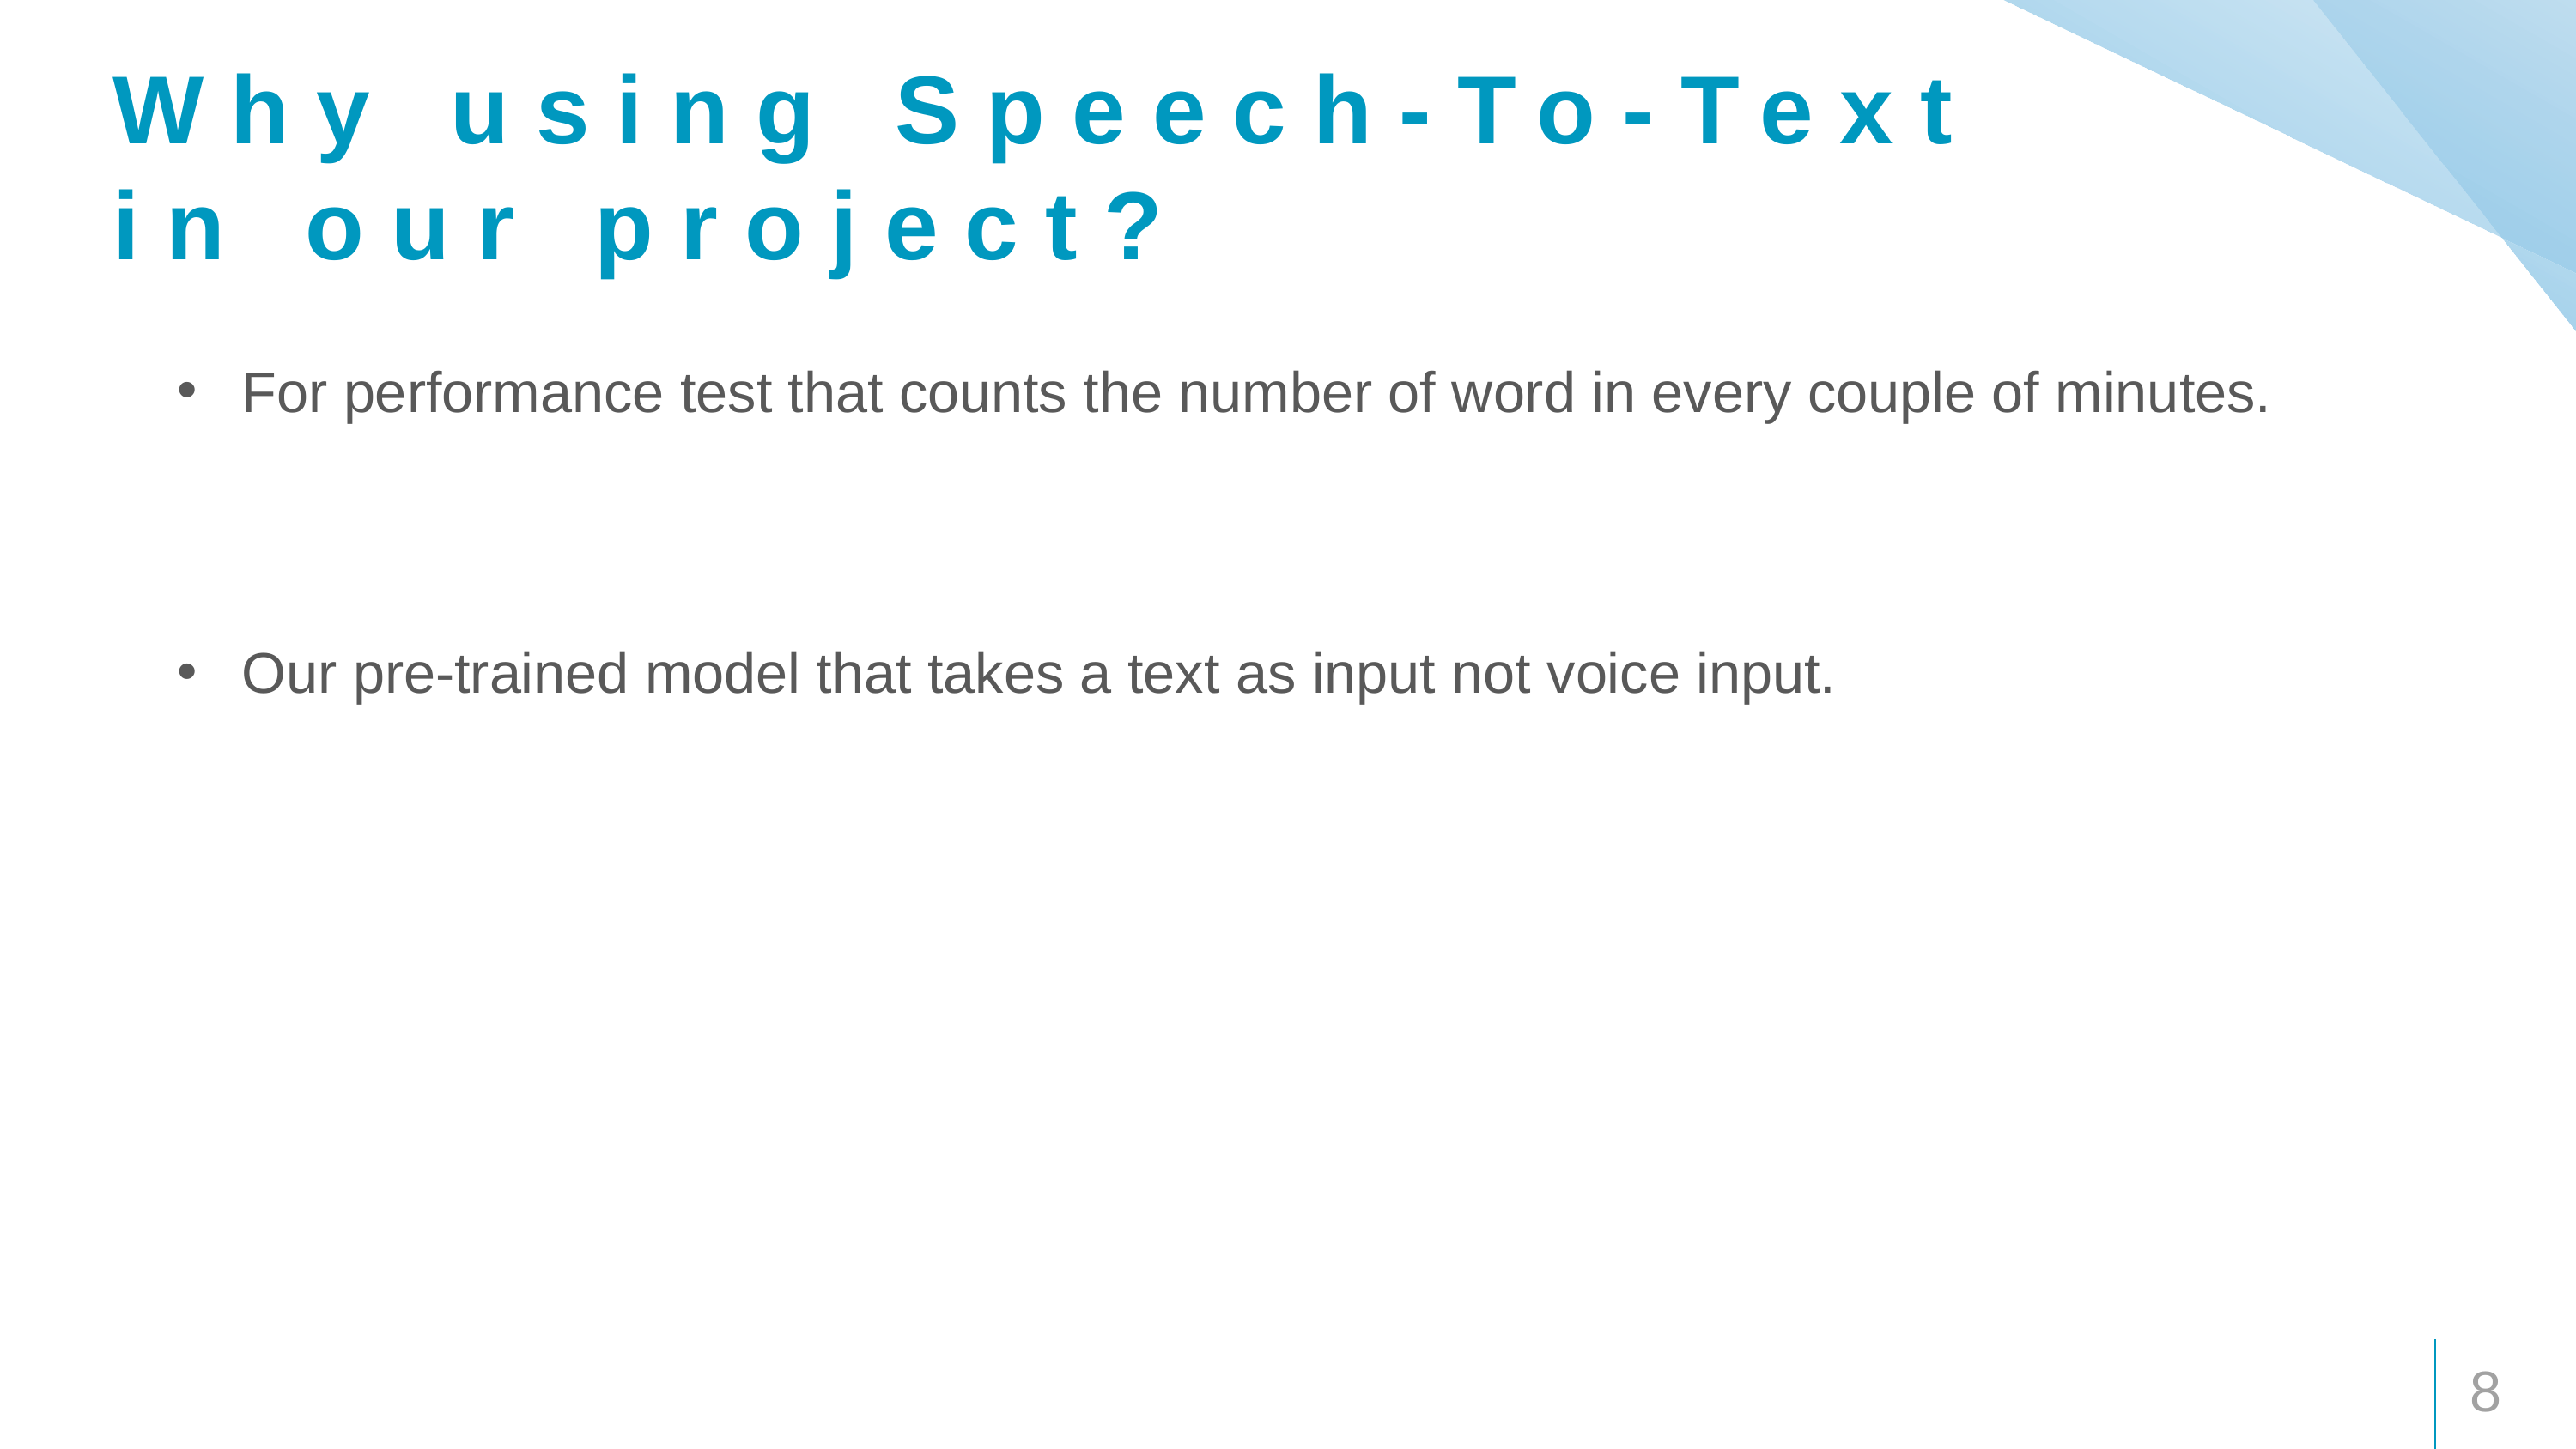

Why using Speech-To-Text
in our project?
For performance test that counts the number of word in every couple of minutes.

Our pre-trained model that takes a text as input not voice input.

8